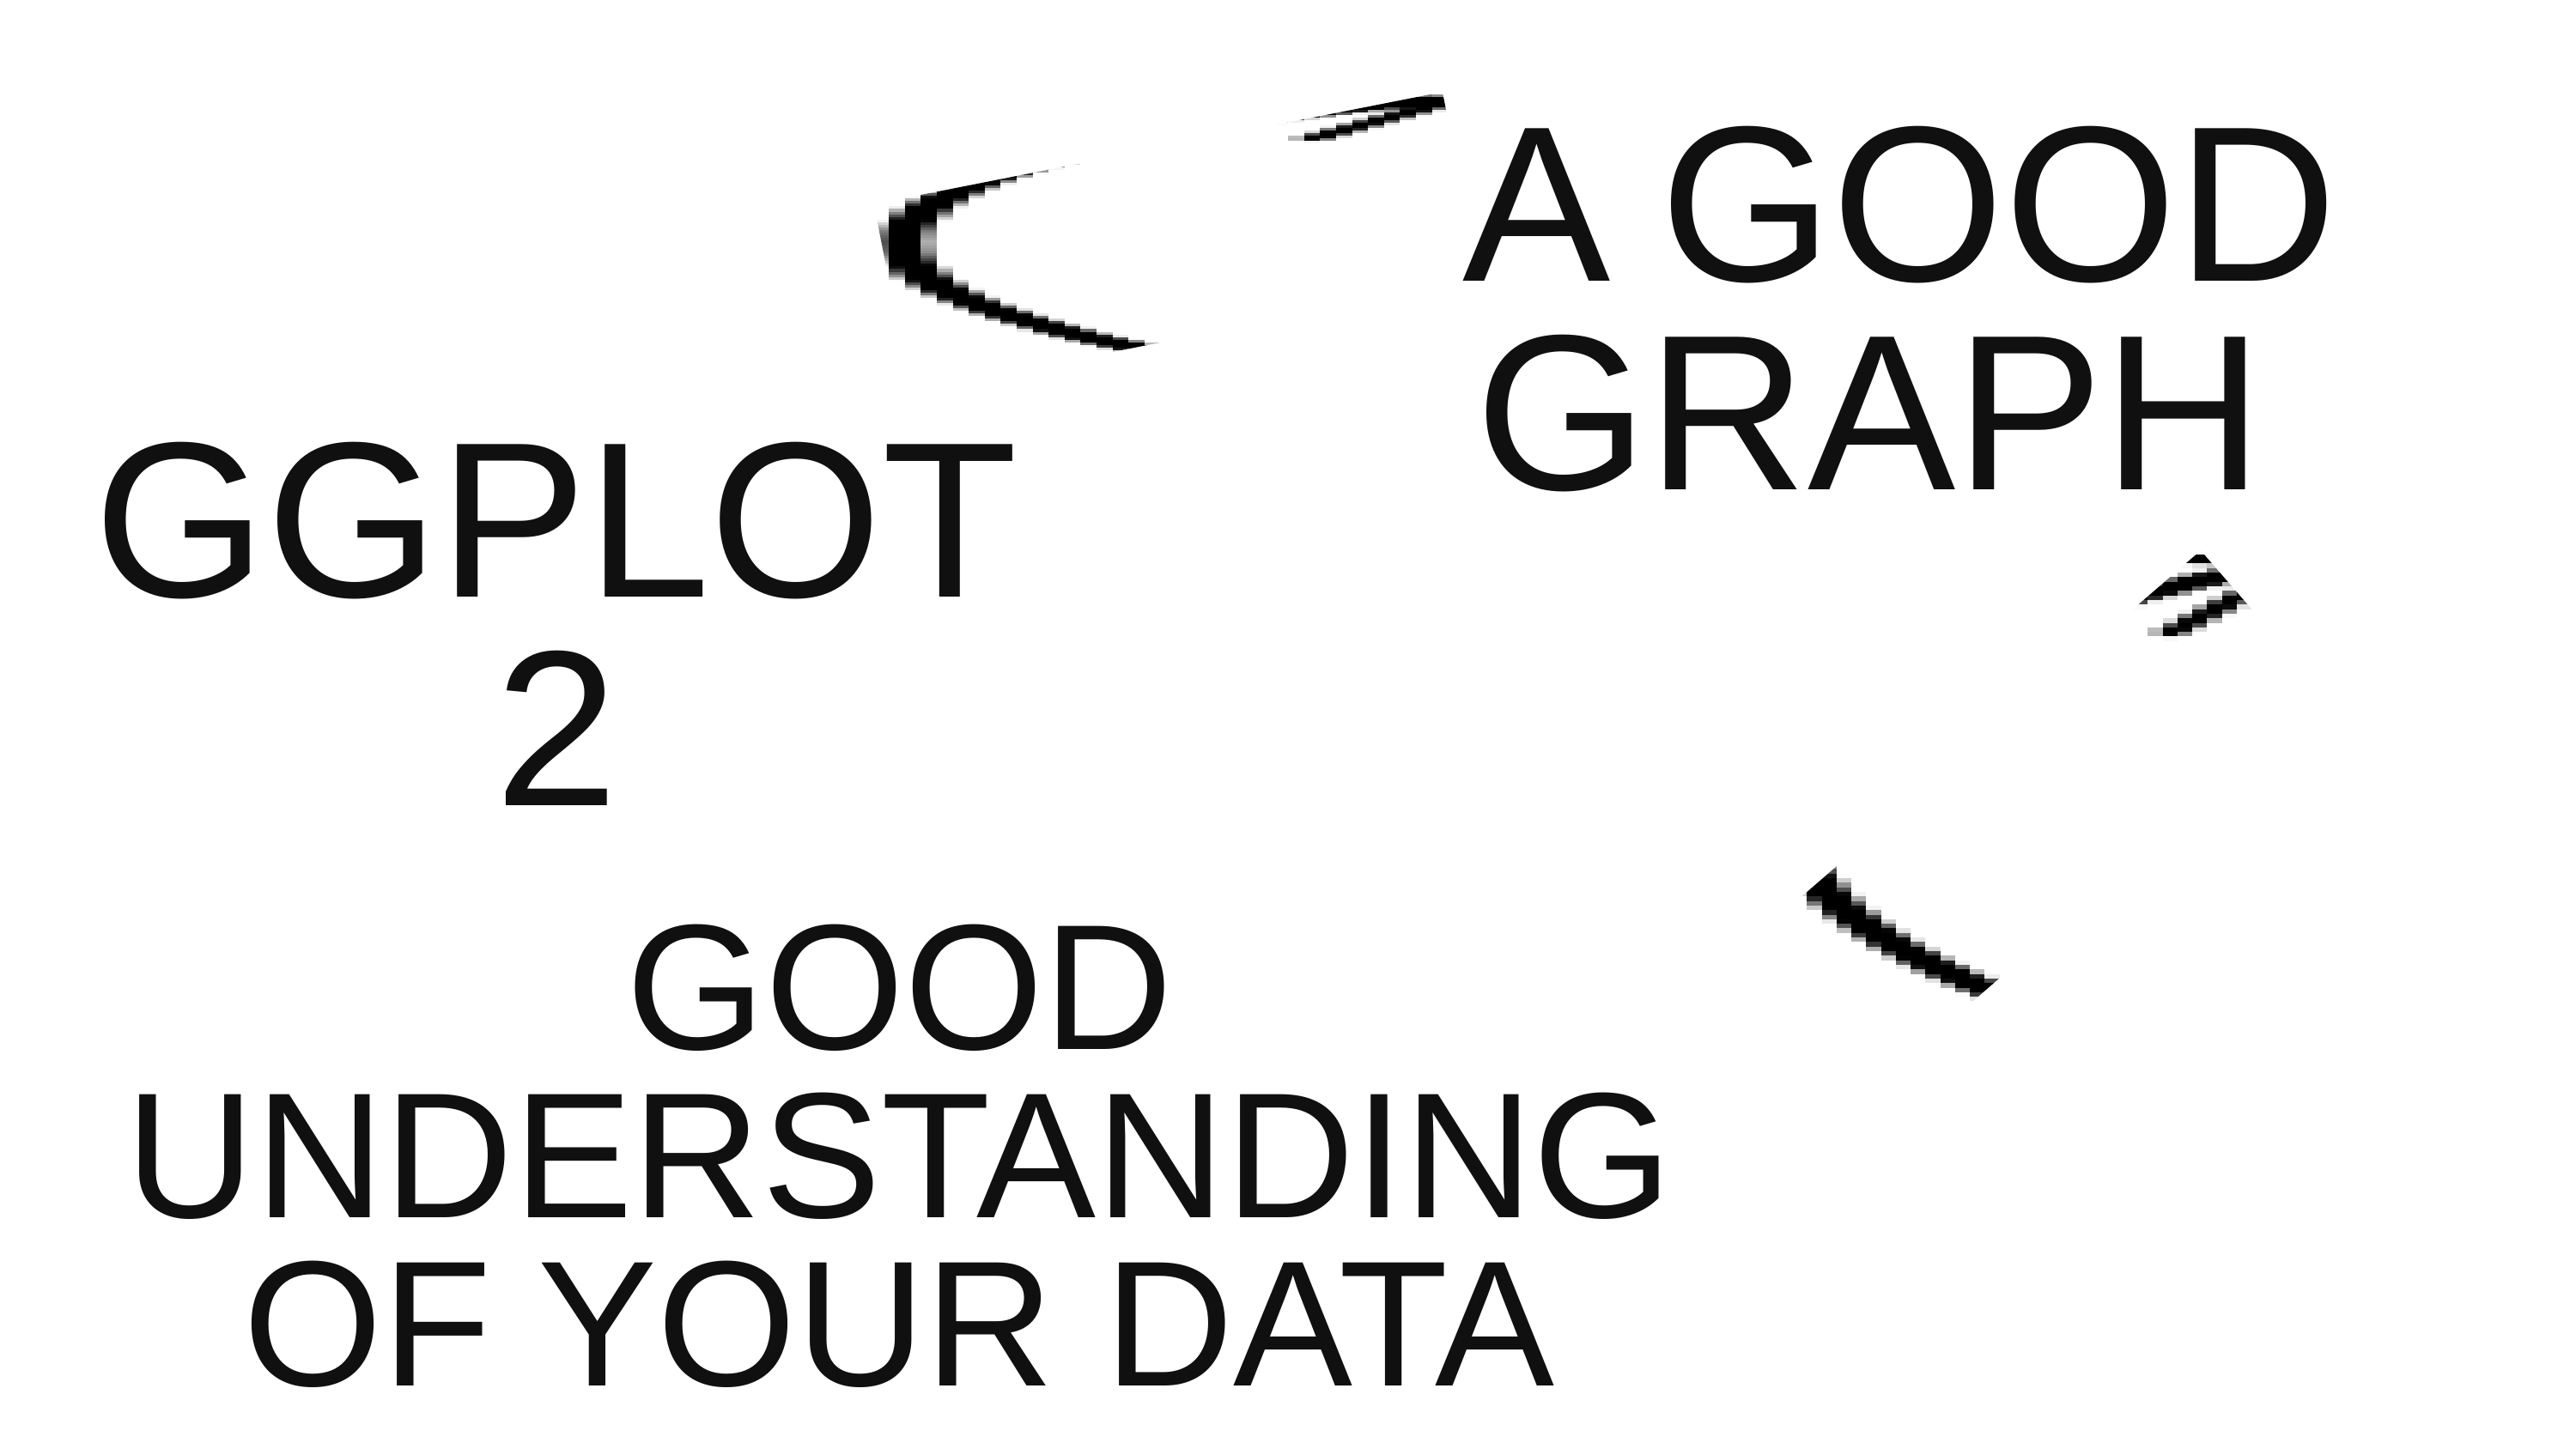

A GOOD GRAPH
GGPLOT2

GOOD UNDERSTANDING OF YOUR DATA